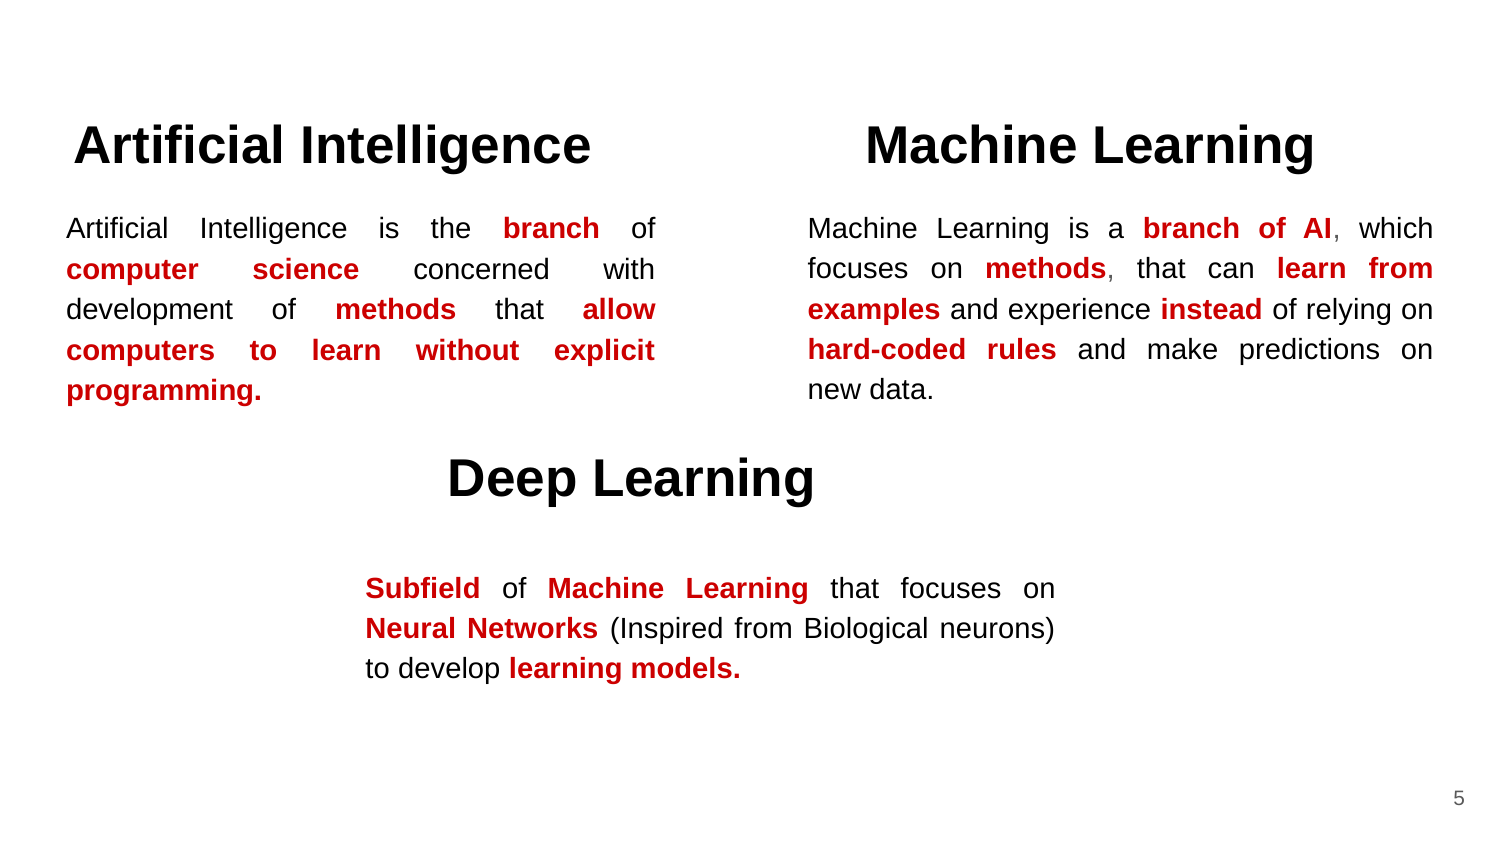

Artificial Intelligence
# Machine Learning
Artificial Intelligence is the branch of computer science concerned with development of methods that allow computers to learn without explicit programming.
Machine Learning is a branch of AI, which focuses on methods, that can learn from examples and experience instead of relying on hard-coded rules and make predictions on new data.
Deep Learning
Subfield of Machine Learning that focuses on Neural Networks (Inspired from Biological neurons) to develop learning models.
5